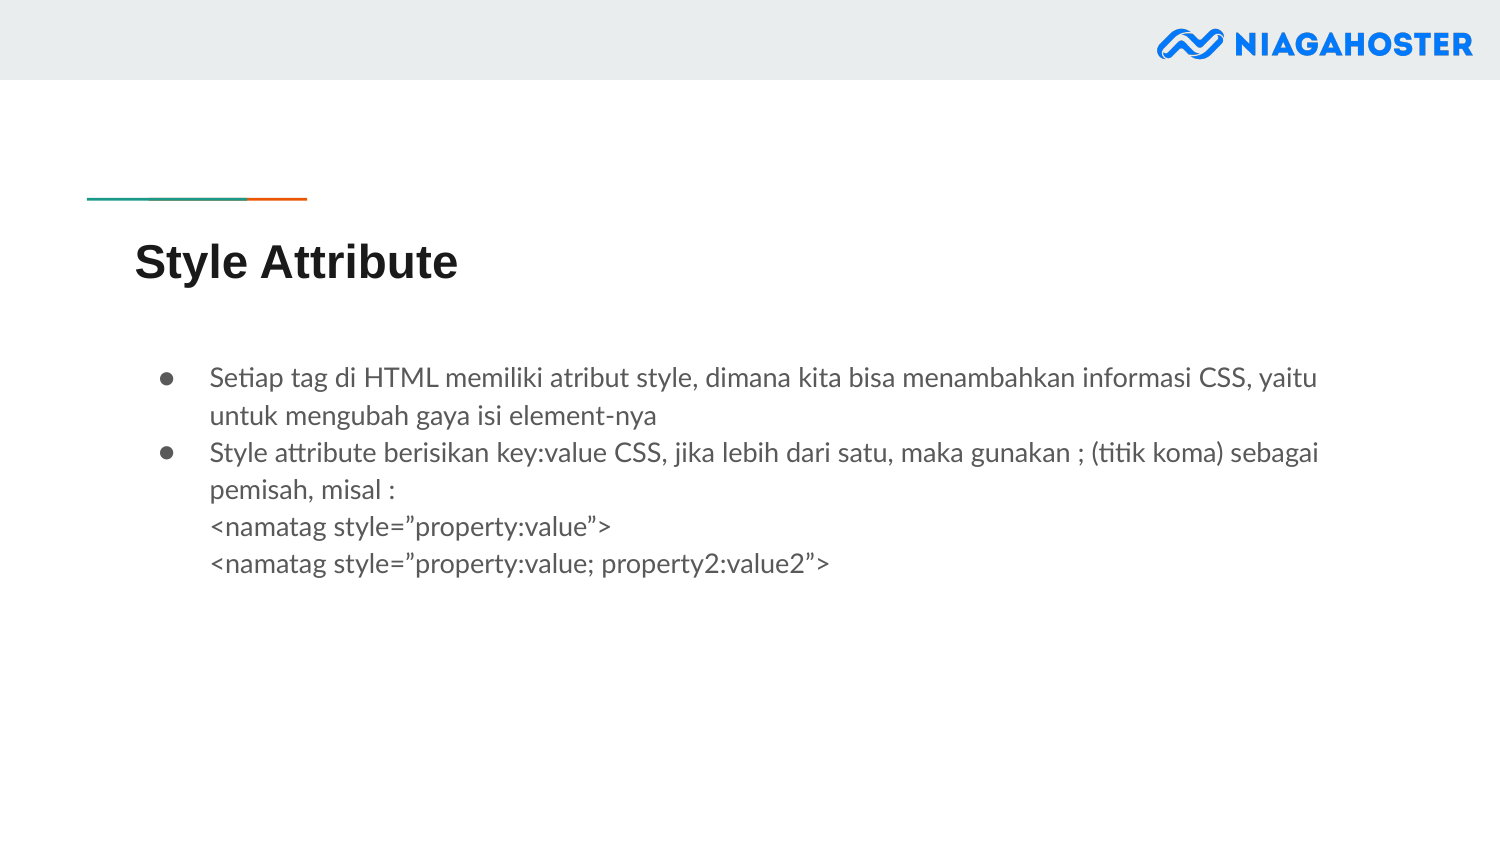

# Style Attribute
Setiap tag di HTML memiliki atribut style, dimana kita bisa menambahkan informasi CSS, yaitu untuk mengubah gaya isi element-nya
Style attribute berisikan key:value CSS, jika lebih dari satu, maka gunakan ; (titik koma) sebagai pemisah, misal :
<namatag style=”property:value”>
<namatag style=”property:value; property2:value2”>